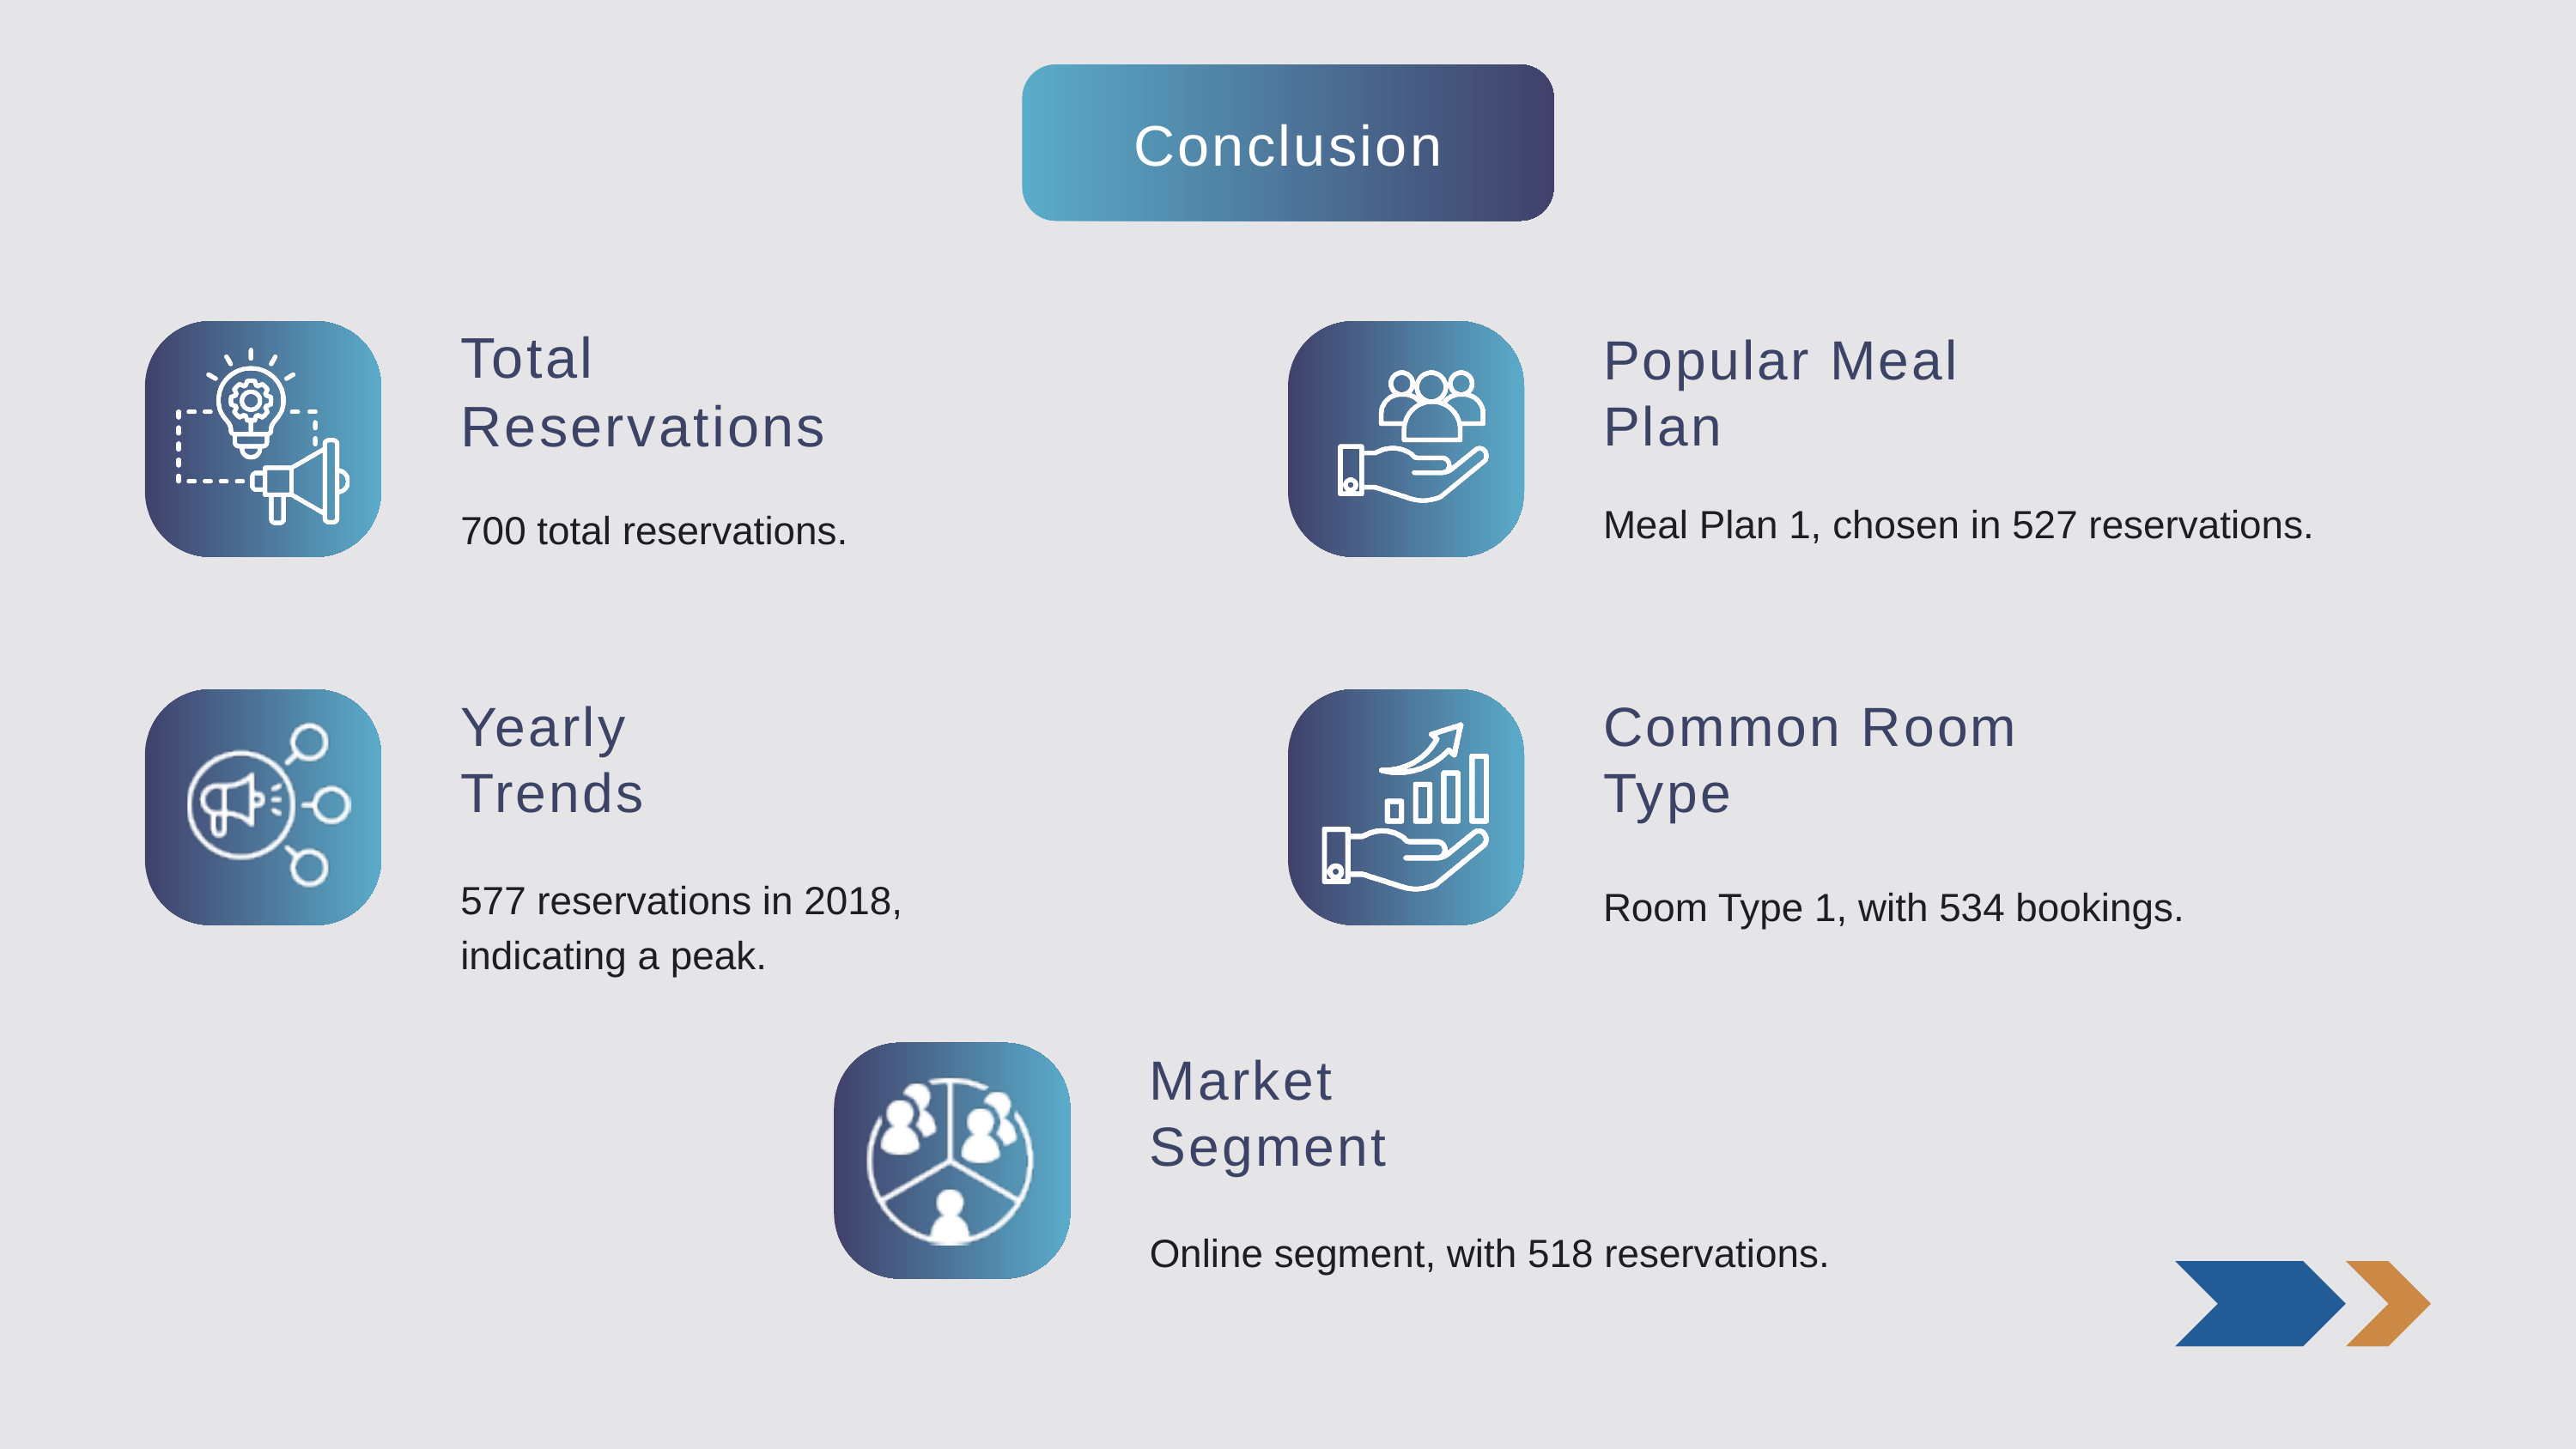

Conclusion

Total Reservations

Popular Meal Plan

Meal Plan 1, chosen in 527 reservations.
700 total reservations.

Yearly Trends
Common Room Type

577 reservations in 2018, indicating a peak.
Room Type 1, with 534 bookings.

Market Segment

Online segment, with 518 reservations.